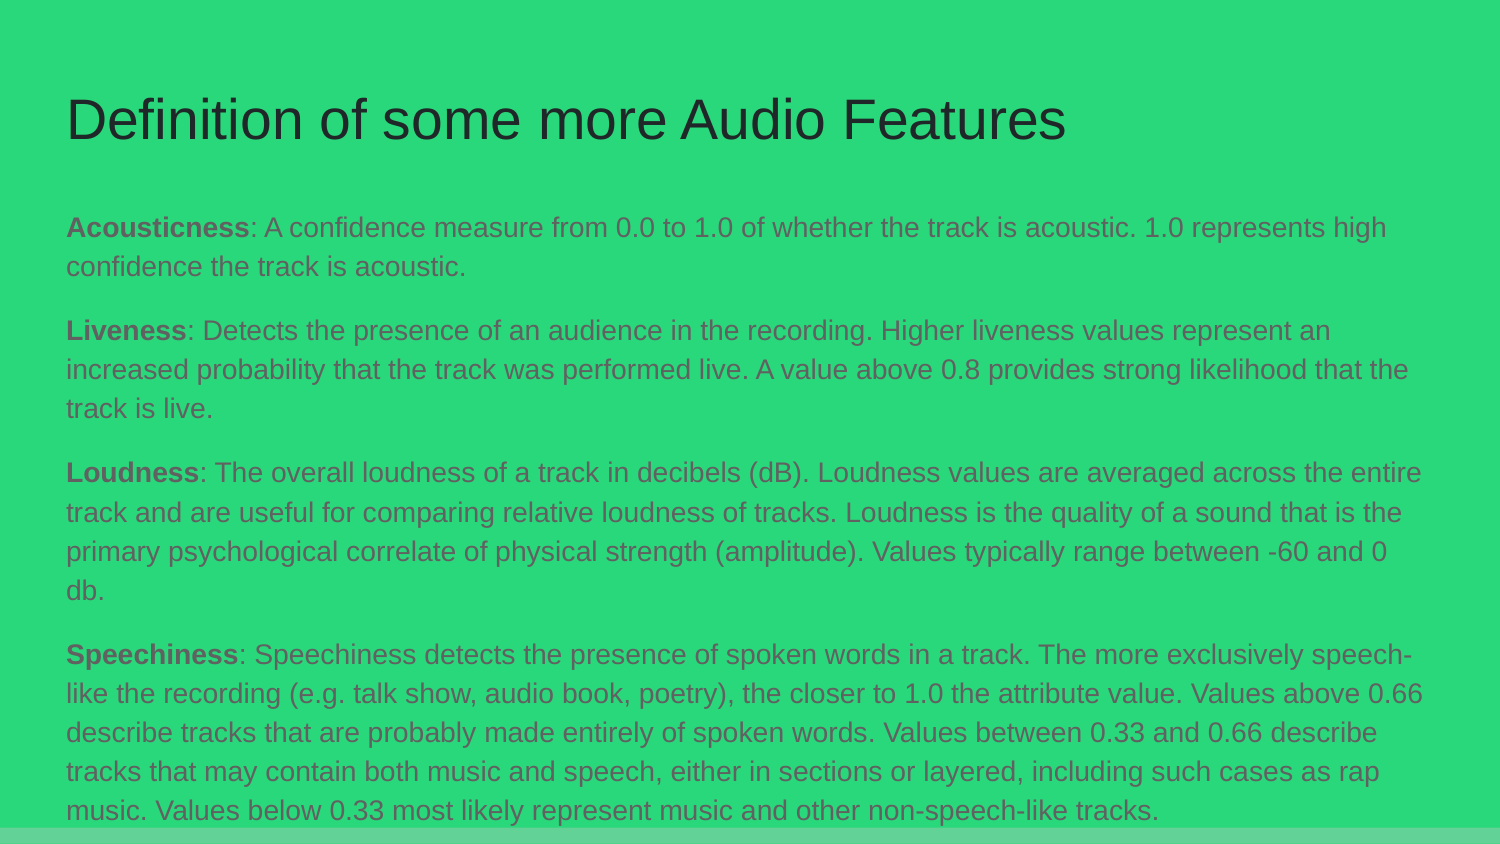

# Definition of some more Audio Features
Acousticness: A confidence measure from 0.0 to 1.0 of whether the track is acoustic. 1.0 represents high confidence the track is acoustic.
Liveness: Detects the presence of an audience in the recording. Higher liveness values represent an increased probability that the track was performed live. A value above 0.8 provides strong likelihood that the track is live.
Loudness: The overall loudness of a track in decibels (dB). Loudness values are averaged across the entire track and are useful for comparing relative loudness of tracks. Loudness is the quality of a sound that is the primary psychological correlate of physical strength (amplitude). Values typically range between -60 and 0 db.
Speechiness: Speechiness detects the presence of spoken words in a track. The more exclusively speech-like the recording (e.g. talk show, audio book, poetry), the closer to 1.0 the attribute value. Values above 0.66 describe tracks that are probably made entirely of spoken words. Values between 0.33 and 0.66 describe tracks that may contain both music and speech, either in sections or layered, including such cases as rap music. Values below 0.33 most likely represent music and other non-speech-like tracks.